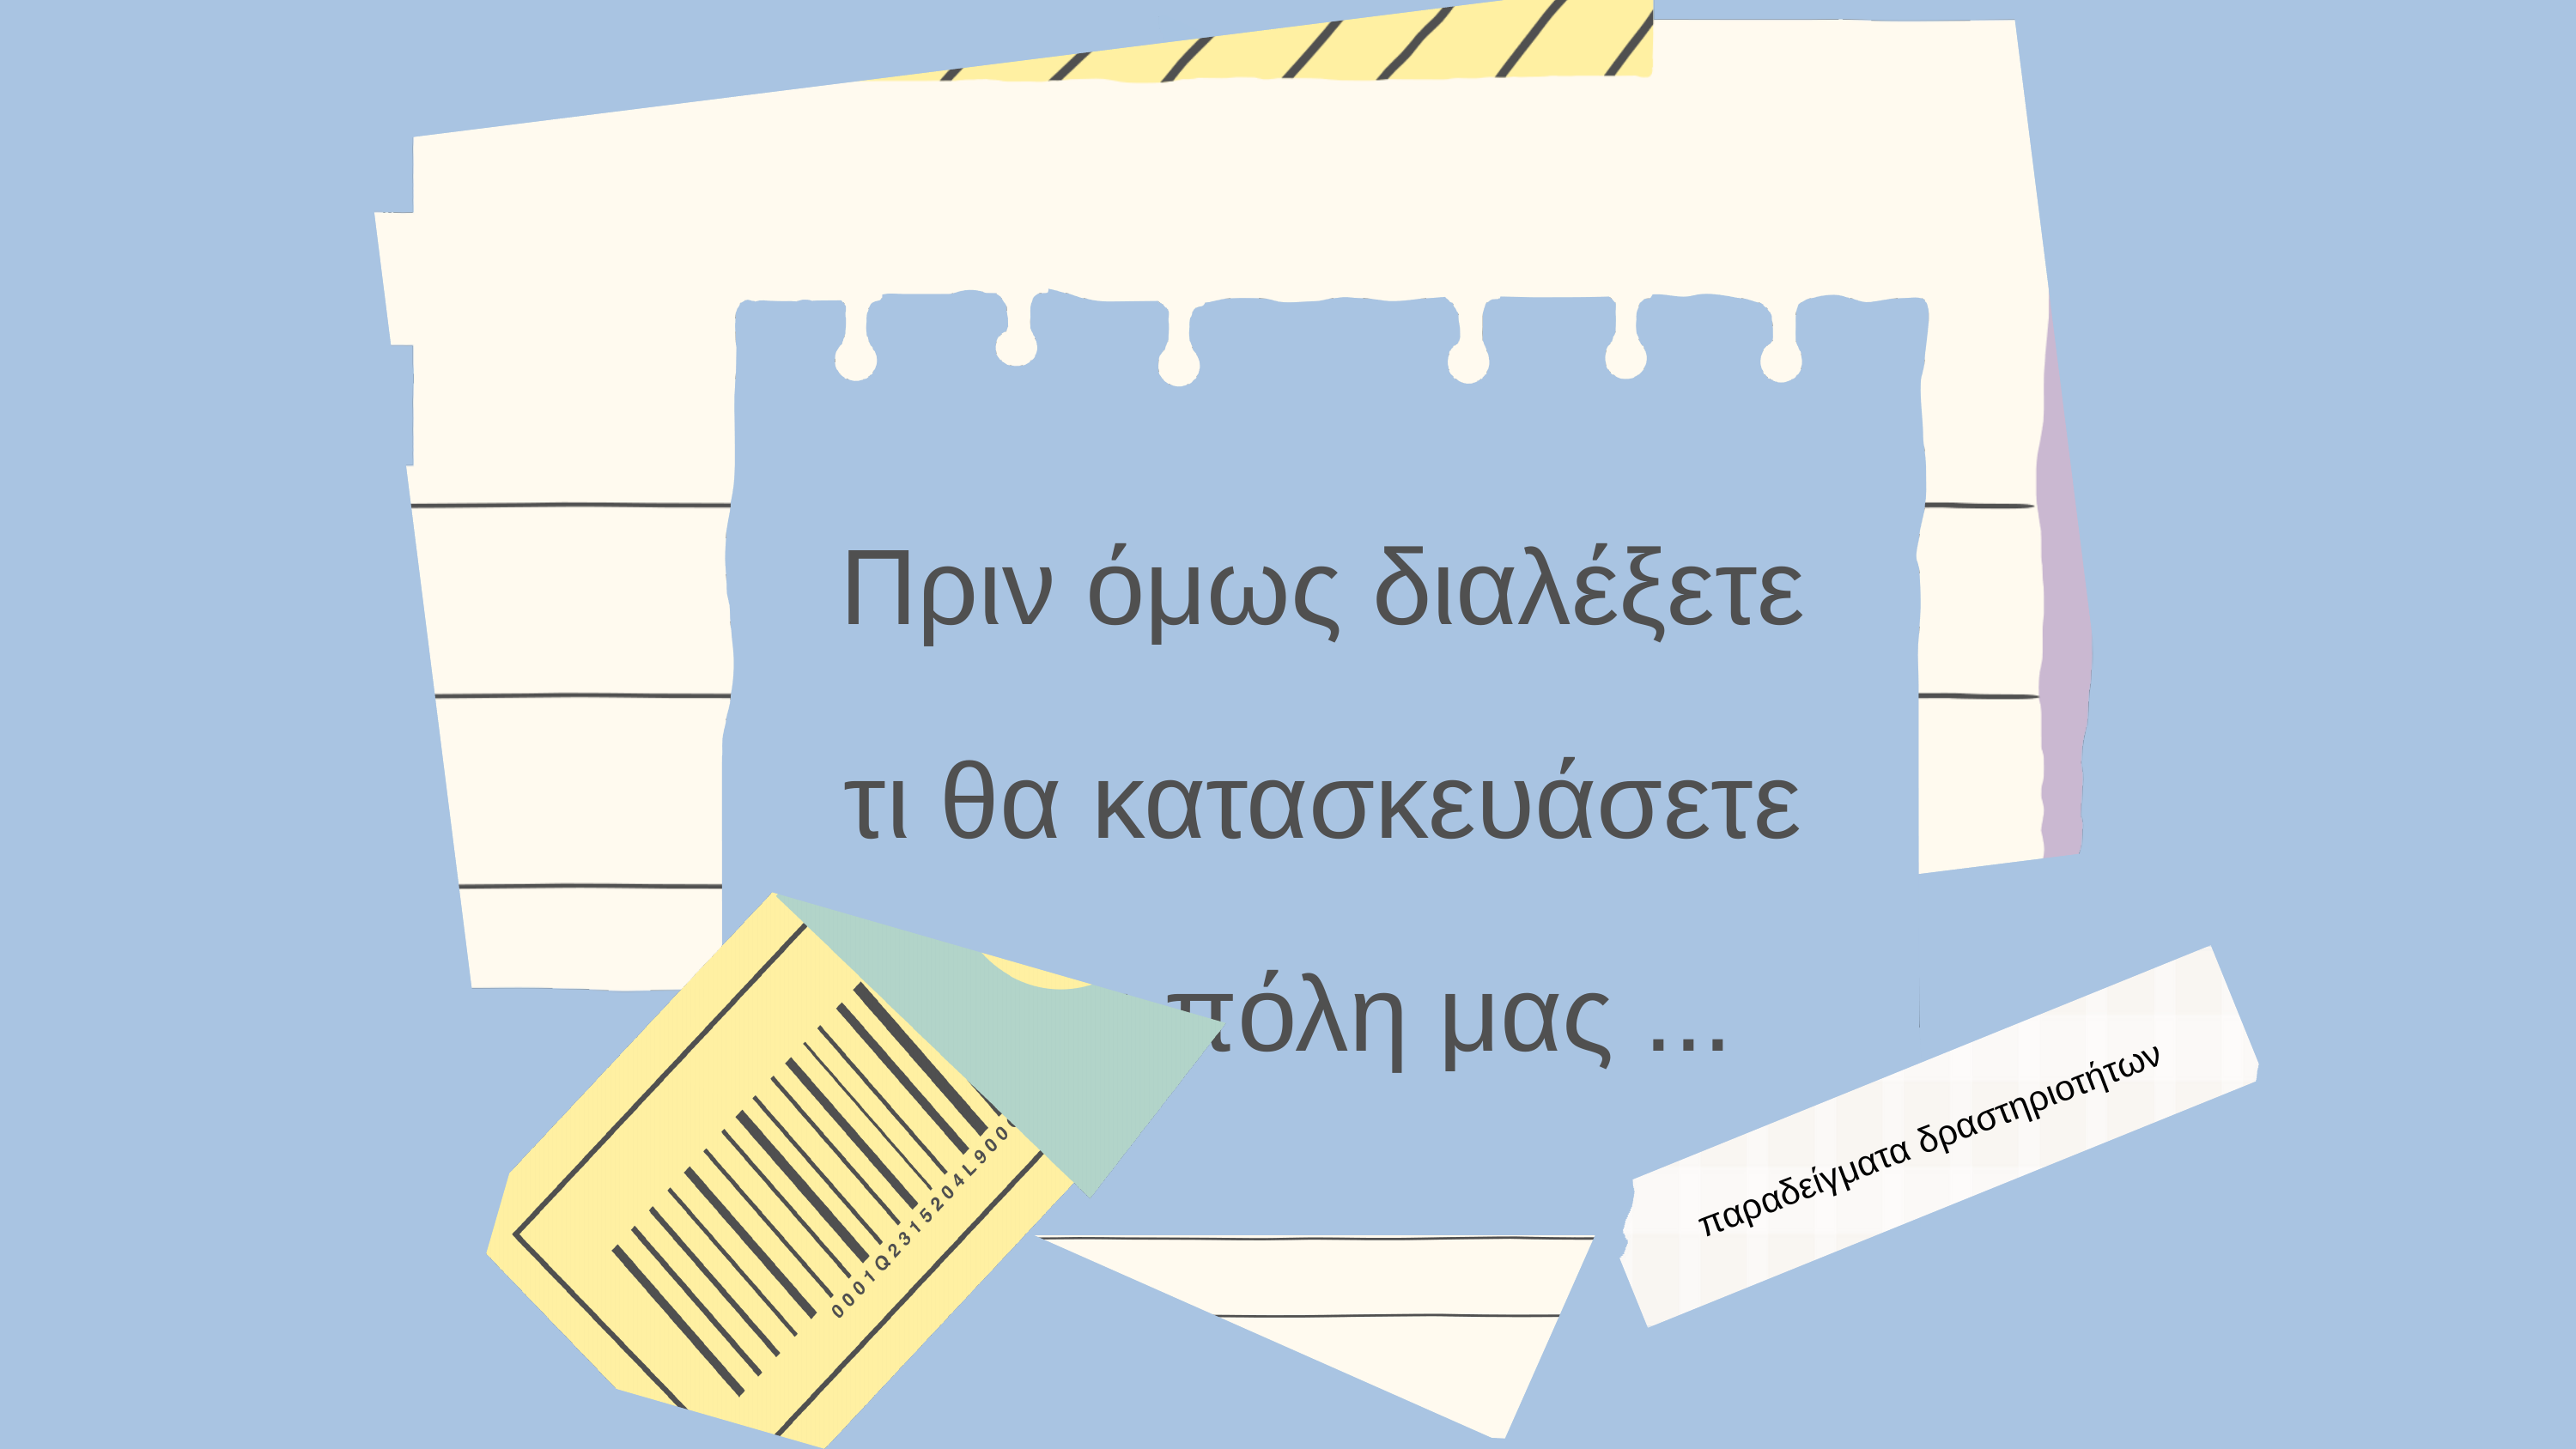

Πριν όμως διαλέξετε τι θα κατασκευάσετε στην πόλη μας ...

παραδείγματα δραστηριοτήτων